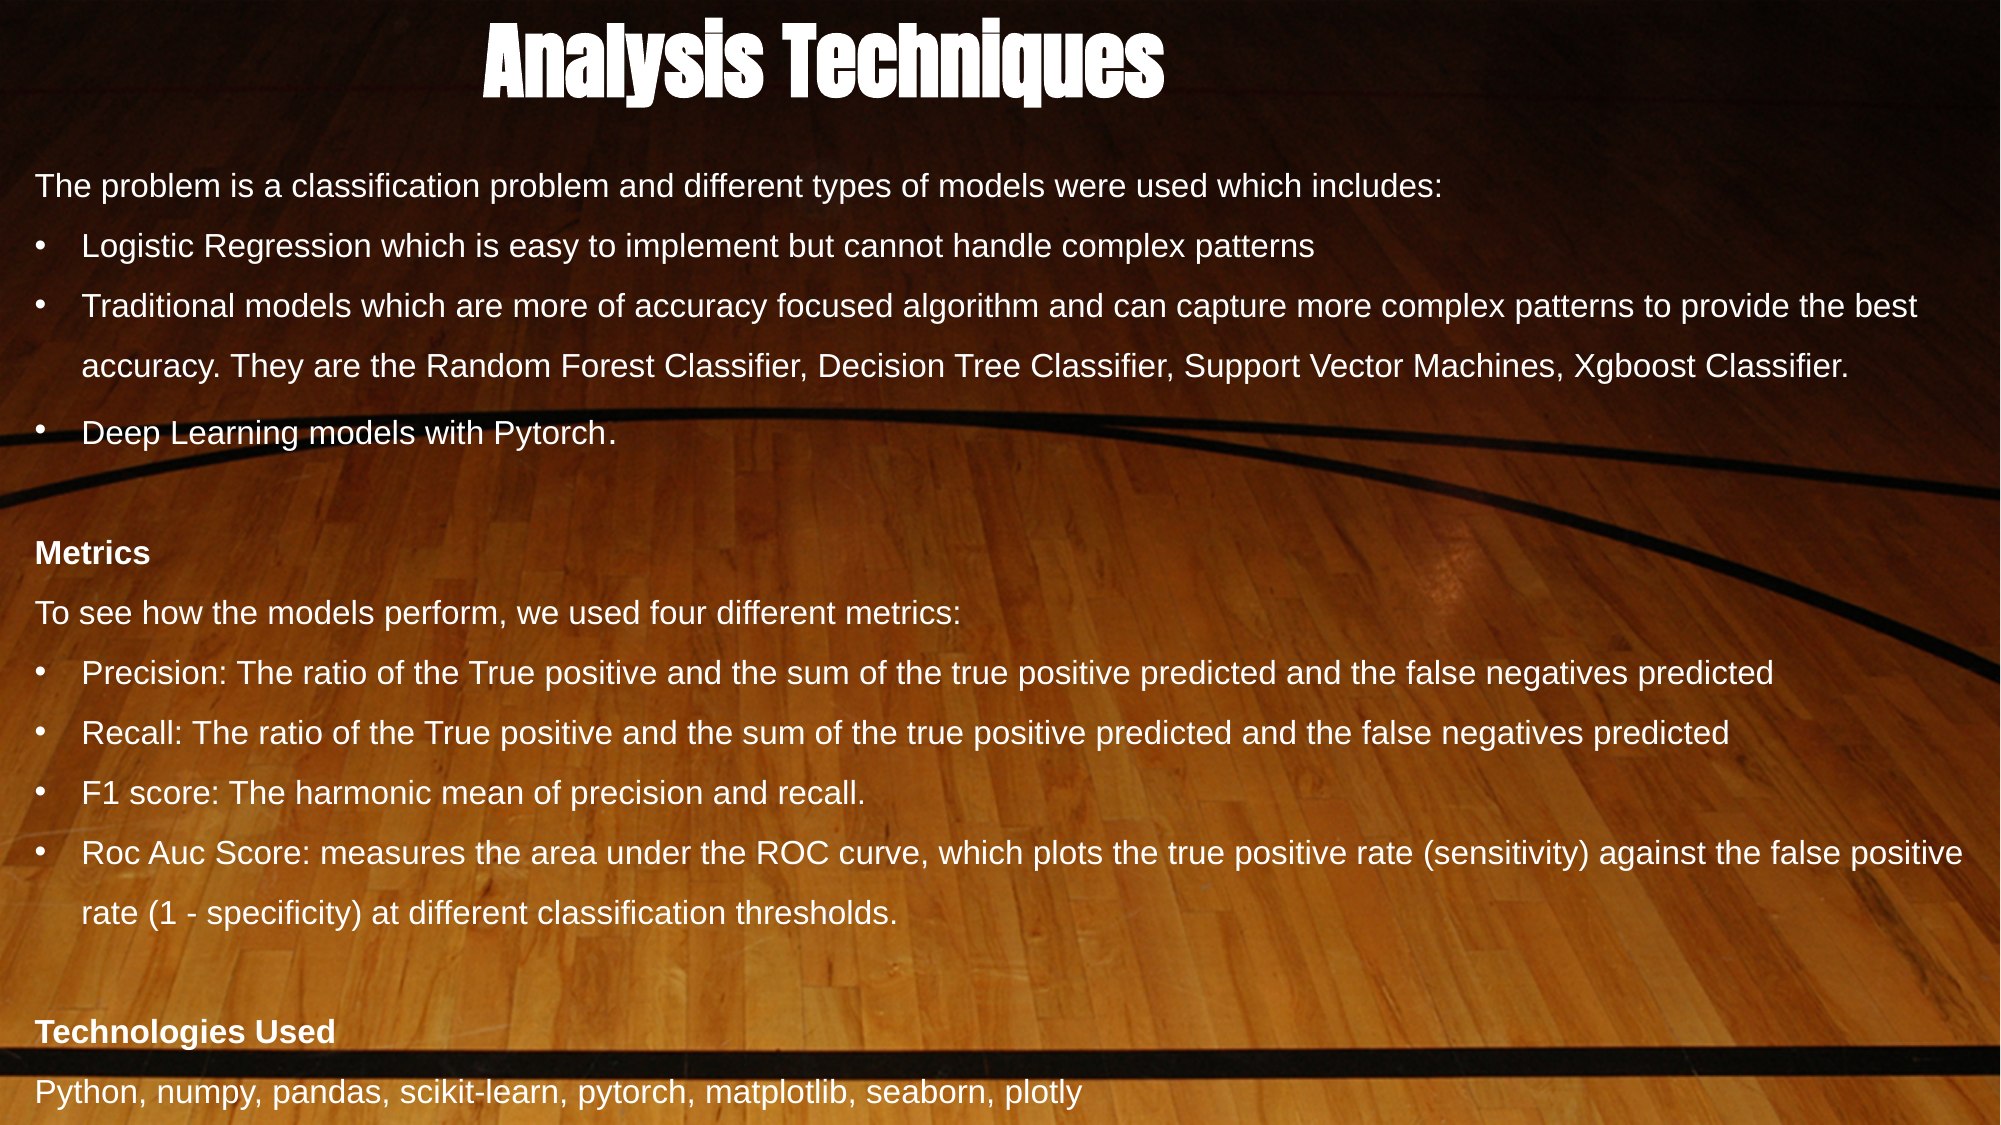

Analysis Techniques
The problem is a classification problem and different types of models were used which includes:
Logistic Regression which is easy to implement but cannot handle complex patterns
Traditional models which are more of accuracy focused algorithm and can capture more complex patterns to provide the best accuracy. They are the Random Forest Classifier, Decision Tree Classifier, Support Vector Machines, Xgboost Classifier.
Deep Learning models with Pytorch.

Metrics
To see how the models perform, we used four different metrics:
Precision: The ratio of the True positive and the sum of the true positive predicted and the false negatives predicted
Recall: The ratio of the True positive and the sum of the true positive predicted and the false negatives predicted
F1 score: The harmonic mean of precision and recall.
Roc Auc Score: measures the area under the ROC curve, which plots the true positive rate (sensitivity) against the false positive rate (1 - specificity) at different classification thresholds.

Technologies Used
Python, numpy, pandas, scikit-learn, pytorch, matplotlib, seaborn, plotly